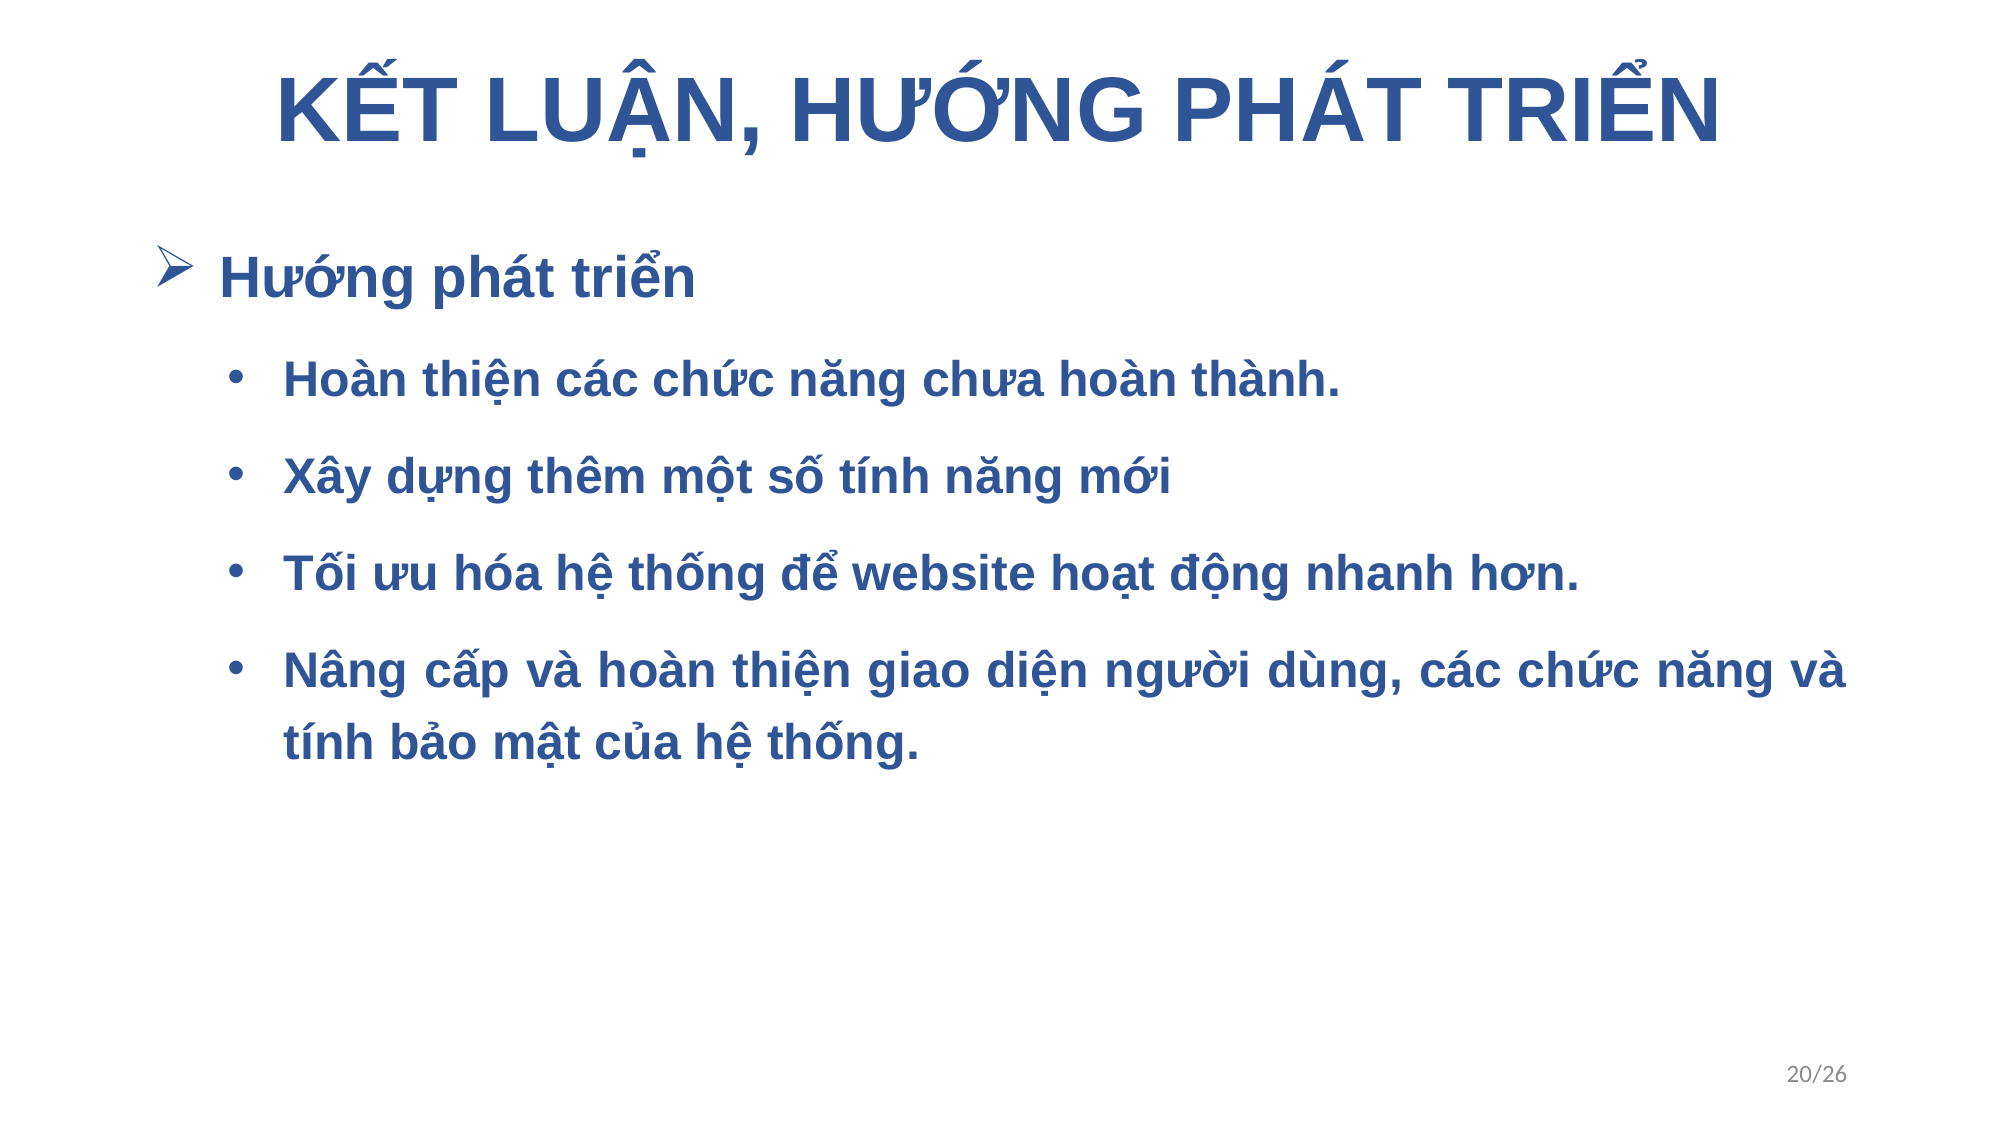

# KẾT LUẬN, HƯỚNG PHÁT TRIỂN
Hướng phát triển
Hoàn thiện các chức năng chưa hoàn thành.
Xây dựng thêm một số tính năng mới
Tối ưu hóa hệ thống để website hoạt động nhanh hơn.
Nâng cấp và hoàn thiện giao diện người dùng, các chức năng và tính bảo mật của hệ thống.
20/26